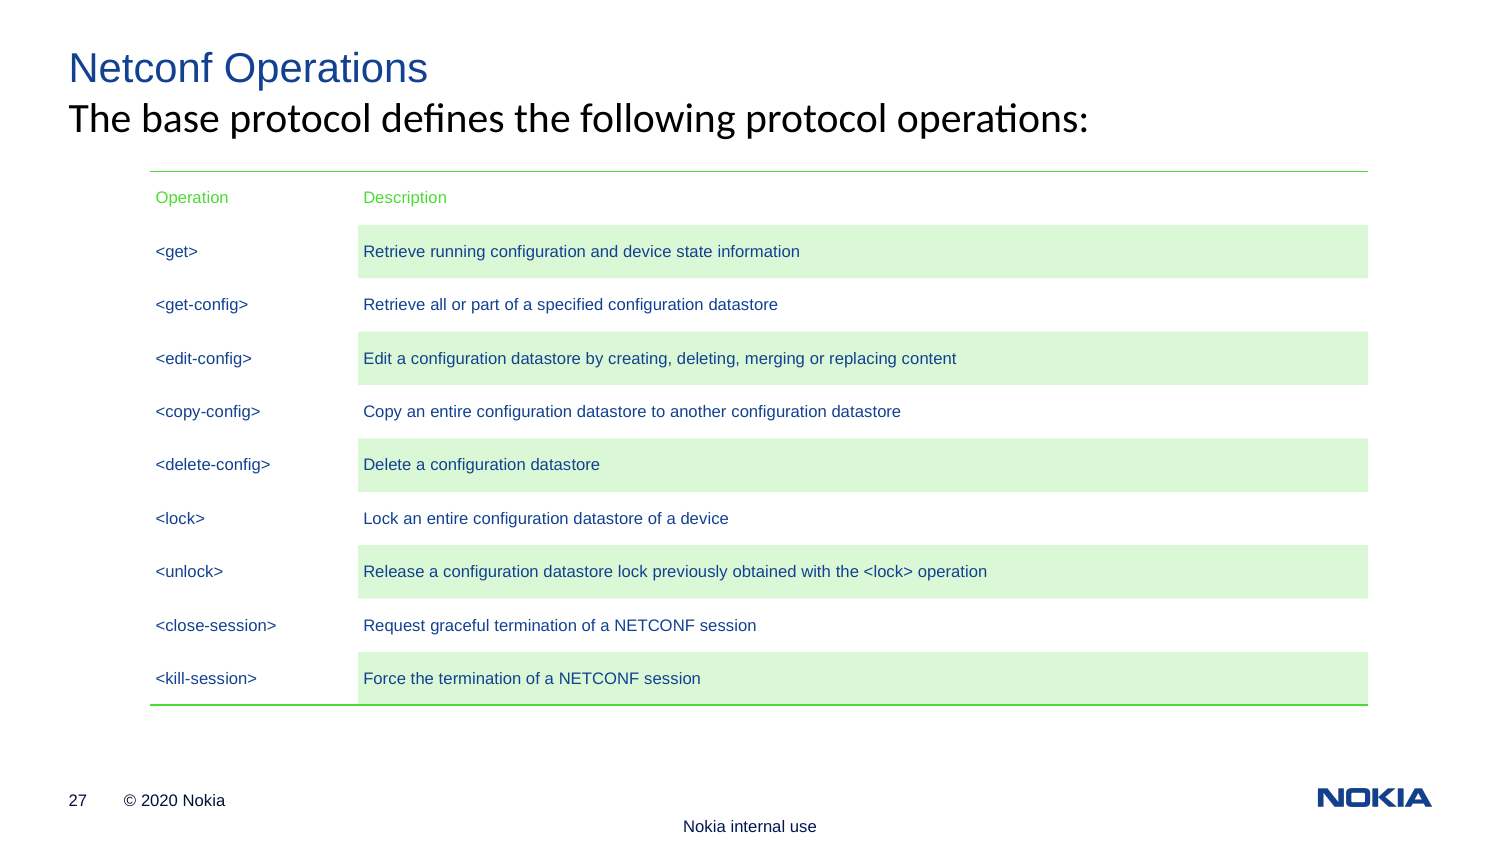

Netconf Operations
The base protocol defines the following protocol operations:

| Operation | Description |
| --- | --- |
| <get> | Retrieve running configuration and device state information |
| <get-config> | Retrieve all or part of a specified configuration datastore |
| <edit-config> | Edit a configuration datastore by creating, deleting, merging or replacing content |
| <copy-config> | Copy an entire configuration datastore to another configuration datastore |
| <delete-config> | Delete a configuration datastore |
| <lock> | Lock an entire configuration datastore of a device |
| <unlock> | Release a configuration datastore lock previously obtained with the <lock> operation |
| <close-session> | Request graceful termination of a NETCONF session |
| <kill-session> | Force the termination of a NETCONF session |